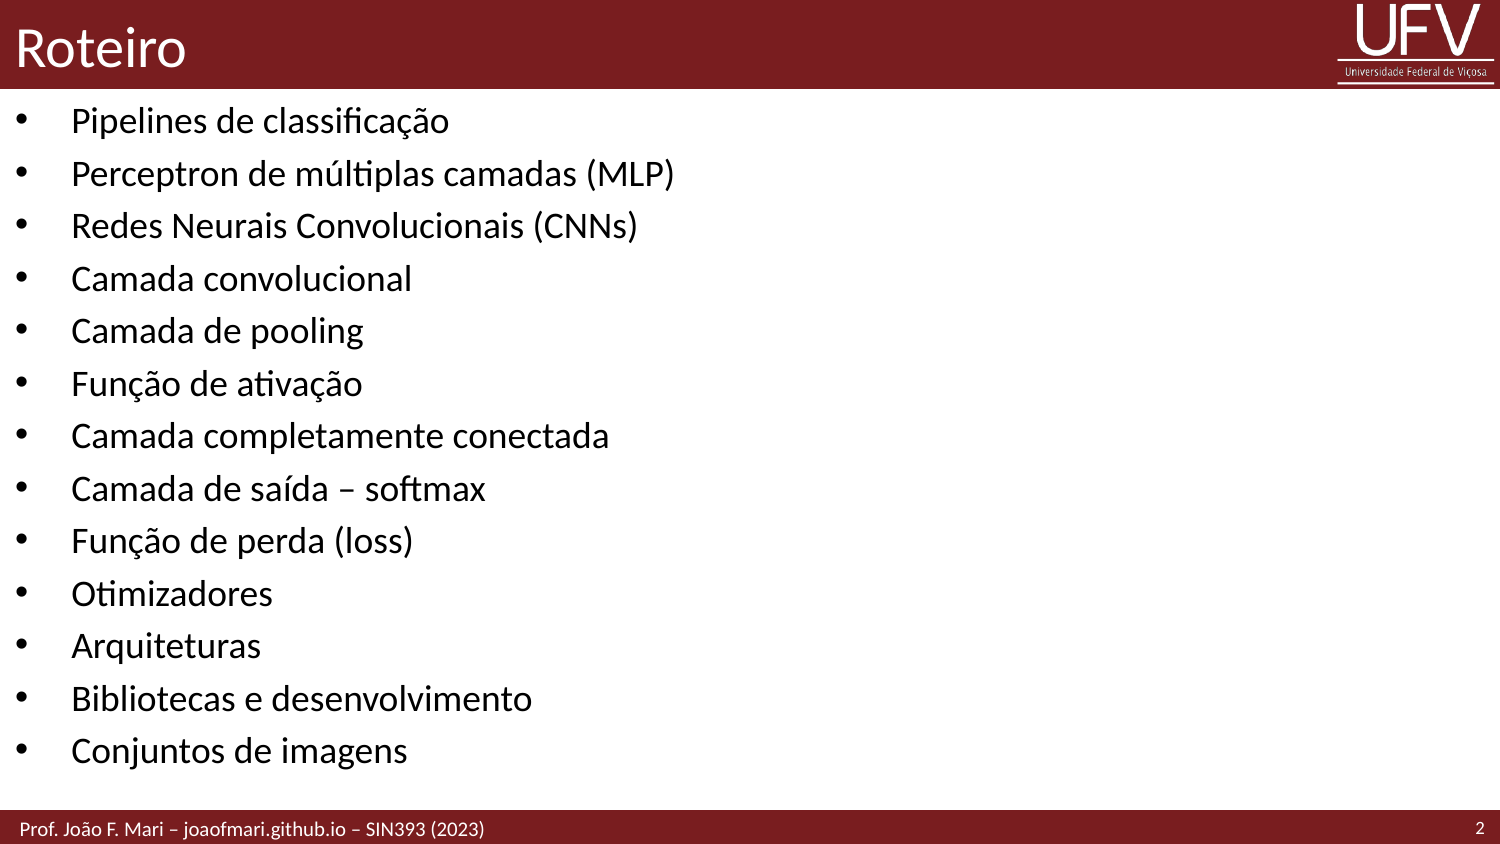

# Roteiro
Pipelines de classificação
Perceptron de múltiplas camadas (MLP)
Redes Neurais Convolucionais (CNNs)
Camada convolucional
Camada de pooling
Função de ativação
Camada completamente conectada
Camada de saída – softmax
Função de perda (loss)
Otimizadores
Arquiteturas
Bibliotecas e desenvolvimento
Conjuntos de imagens
2
 Prof. João F. Mari – joaofmari.github.io – SIN393 (2023)